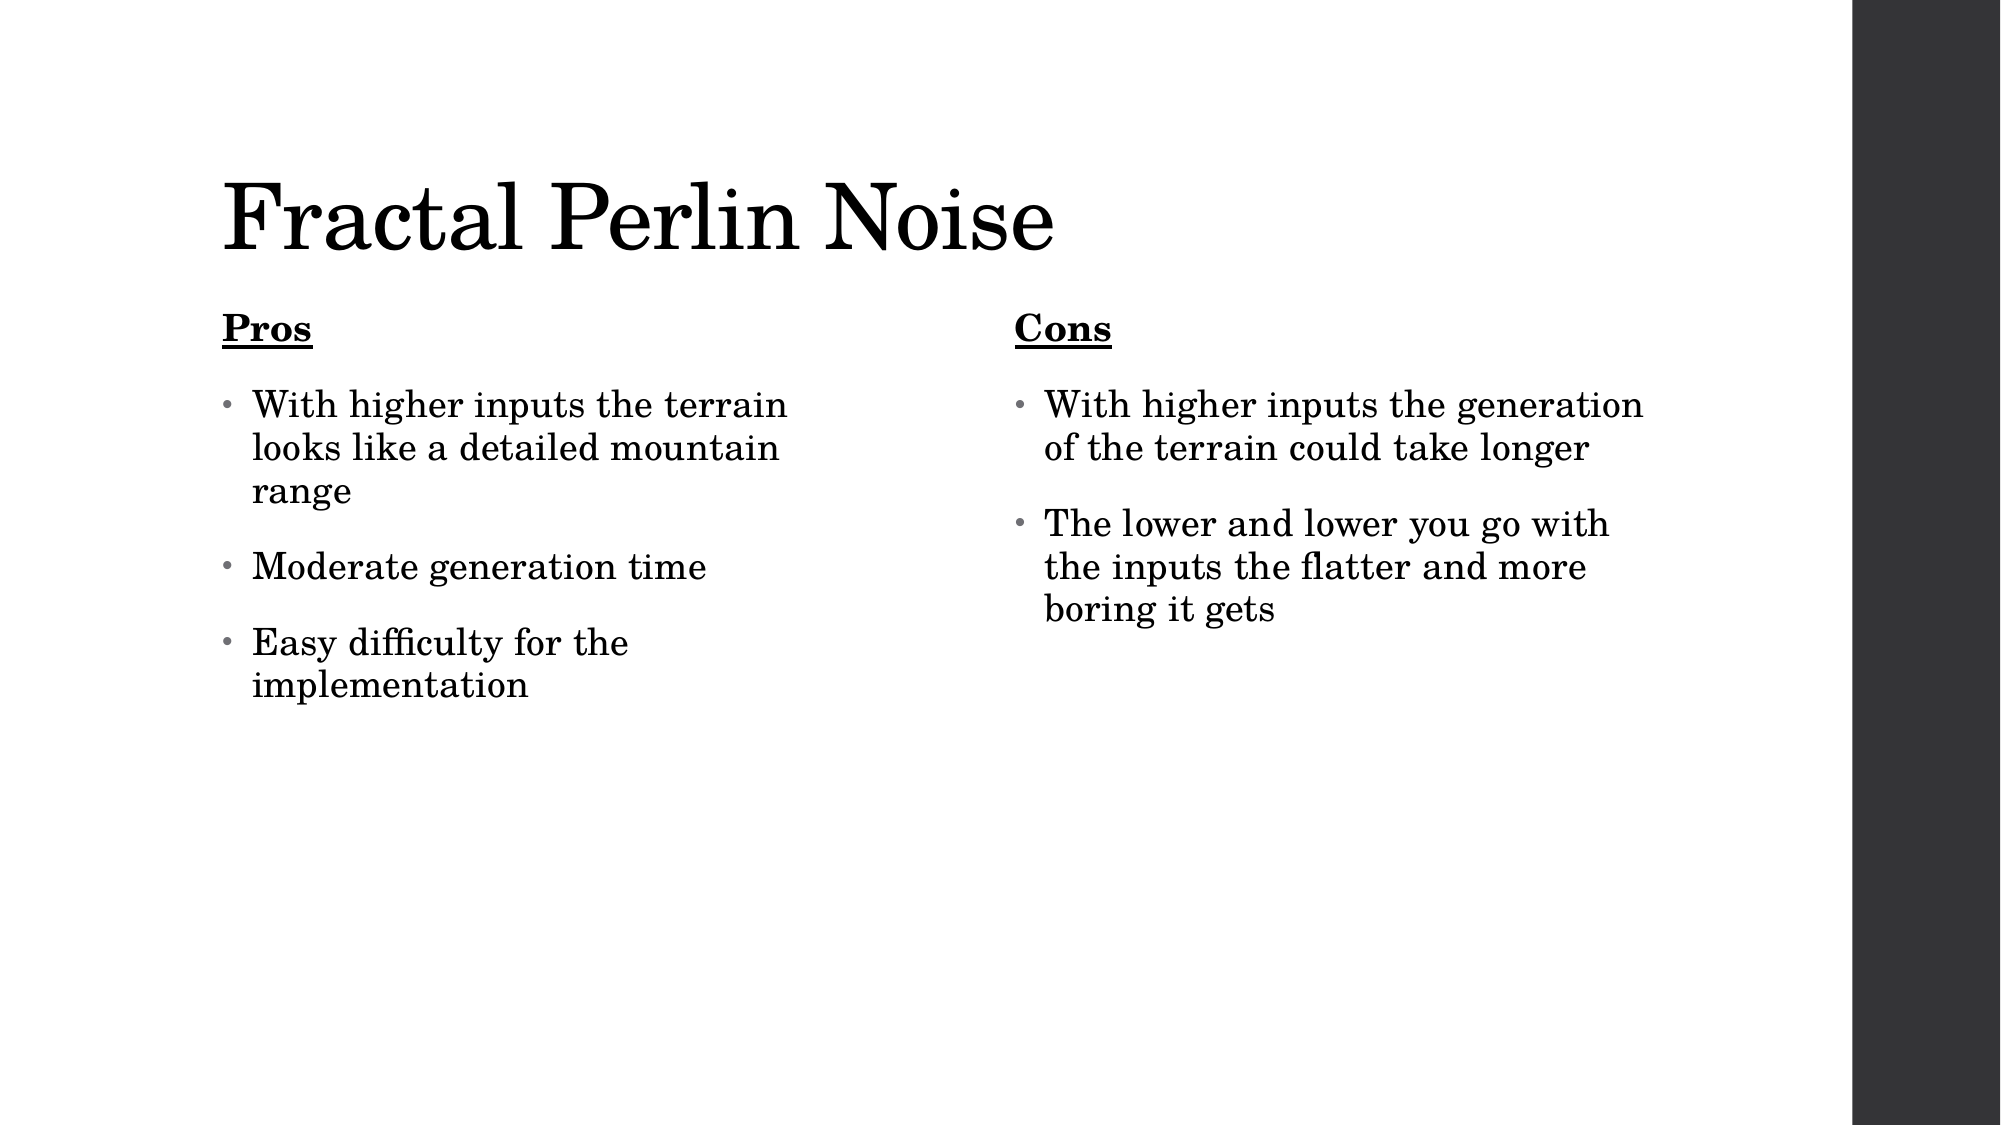

# Fractal Perlin Noise
Cons
With higher inputs the generation of the terrain could take longer
The lower and lower you go with the inputs the flatter and more boring it gets
Pros
With higher inputs the terrain looks like a detailed mountain range
Moderate generation time
Easy difficulty for the implementation